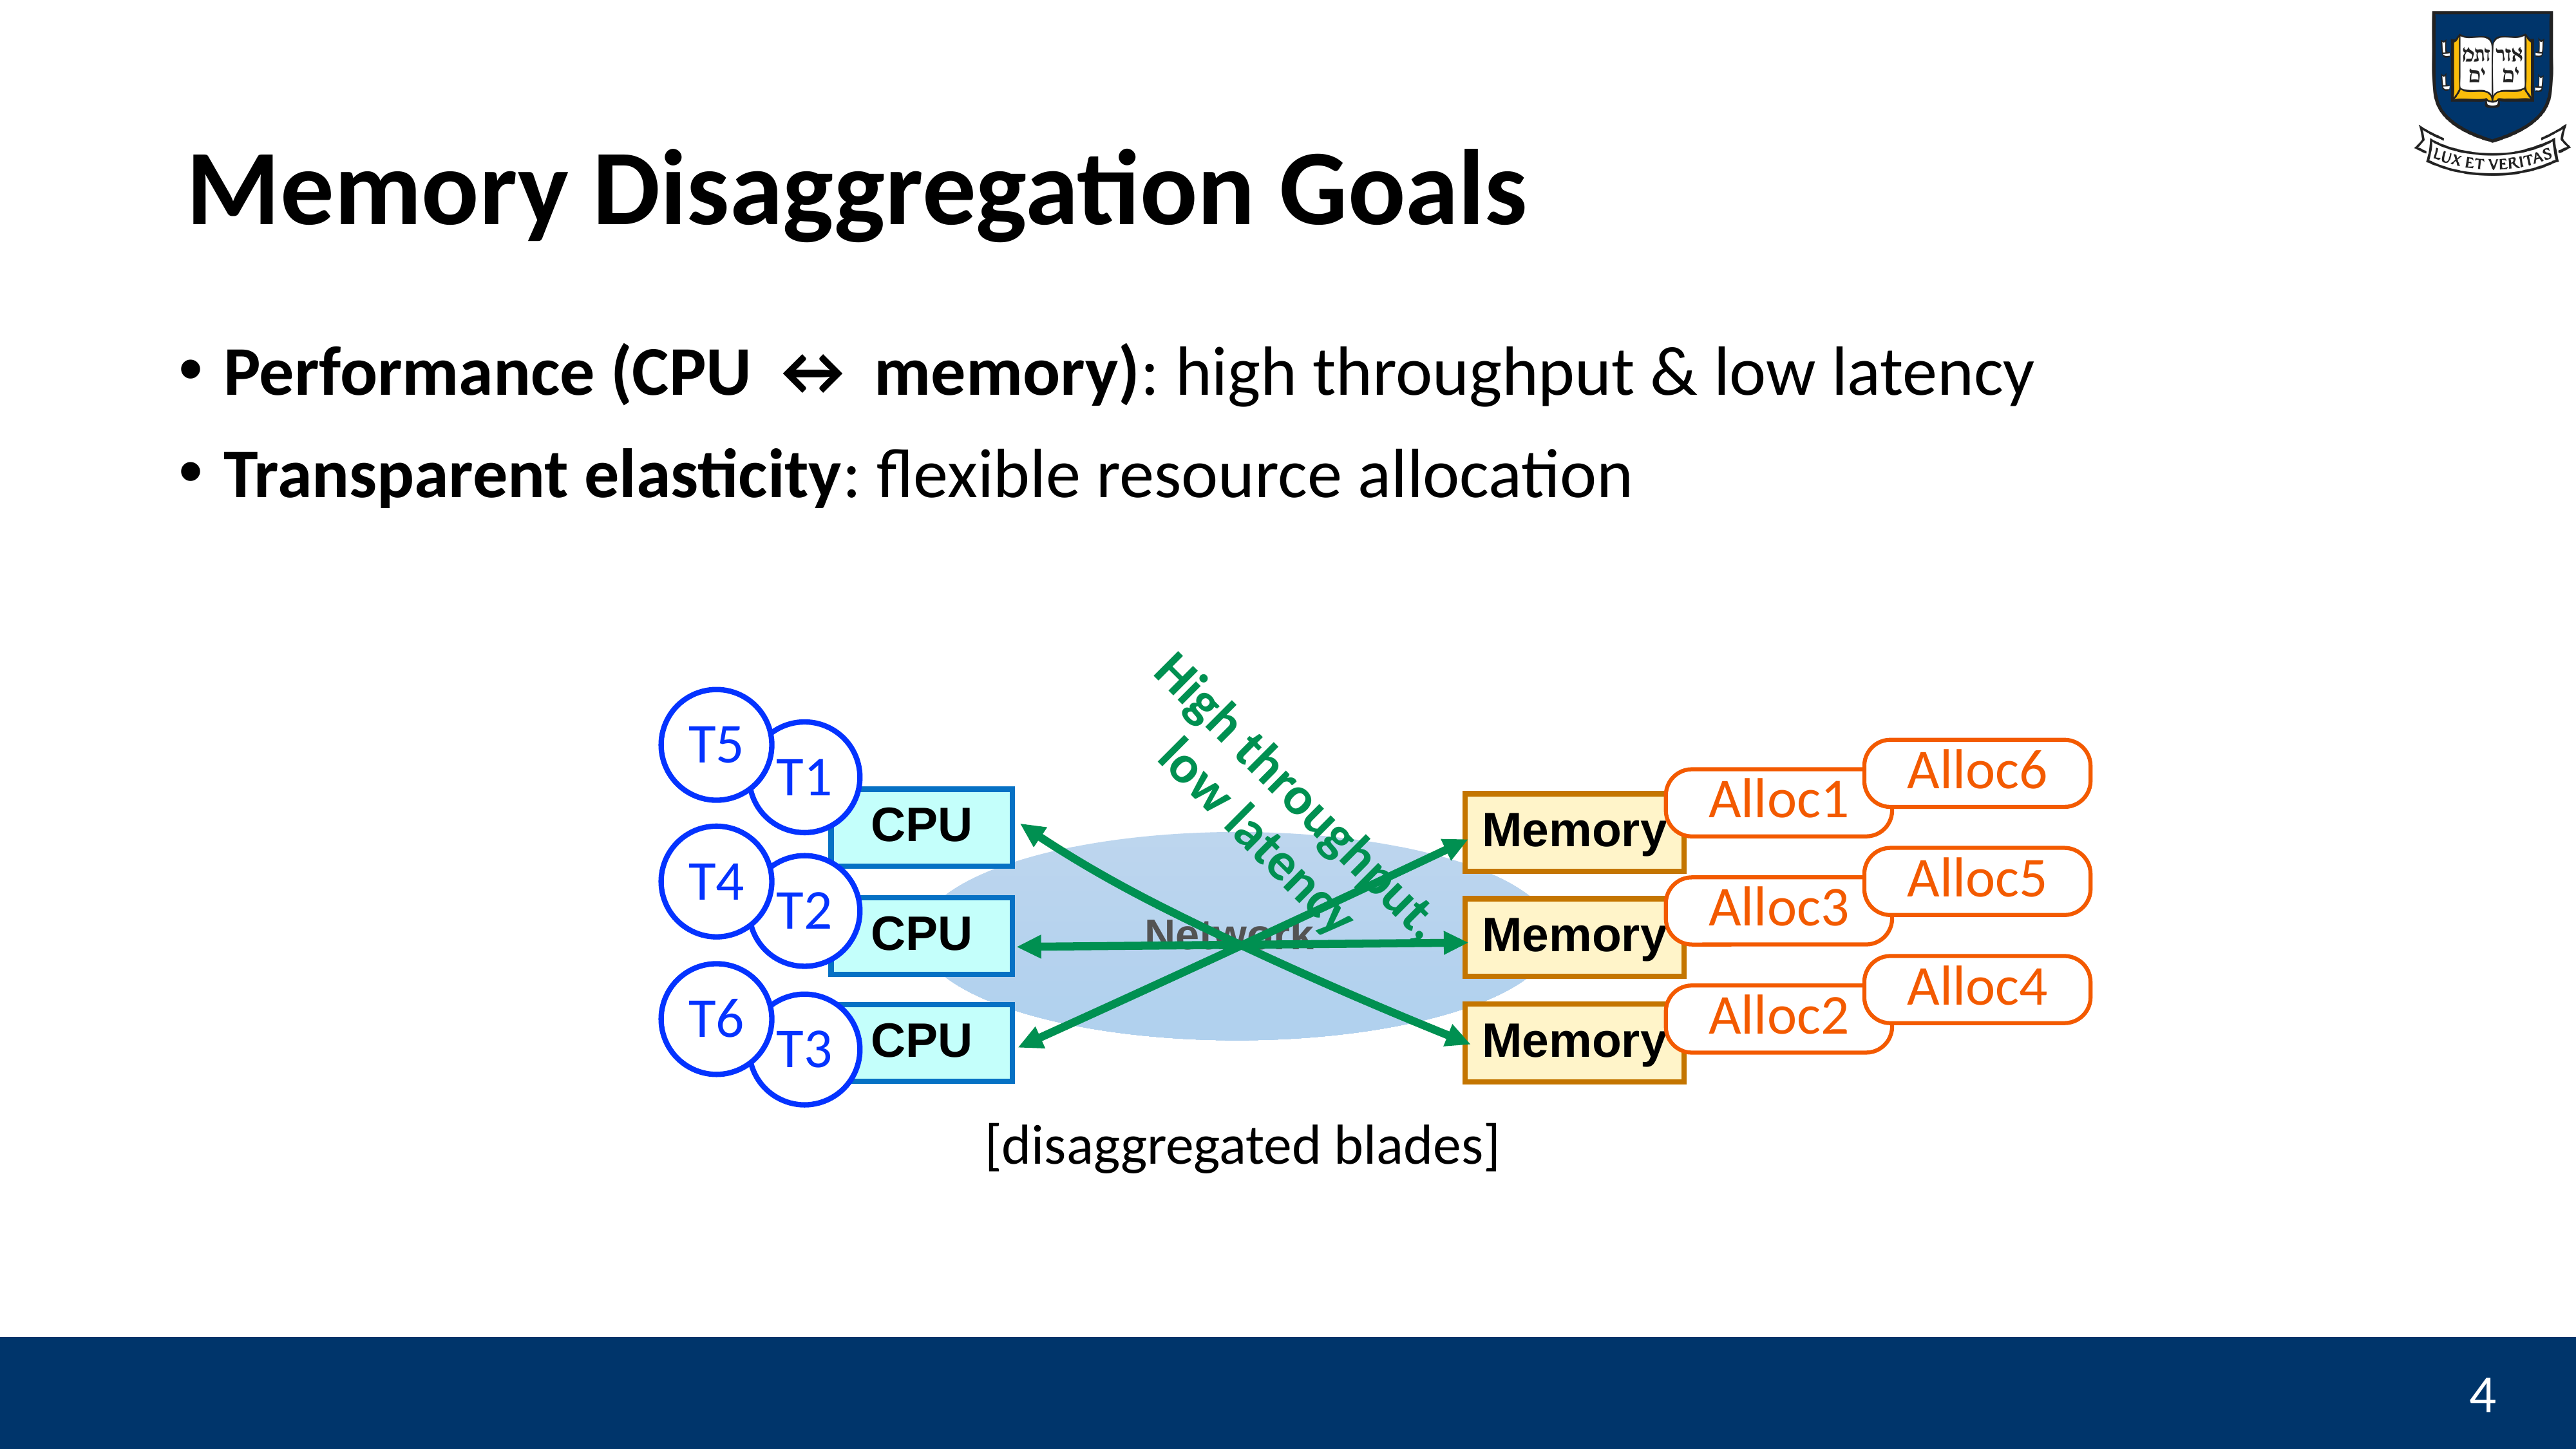

# Memory Disaggregation Goals
Performance (CPU ↔ memory): high throughput & low latency
Transparent elasticity: flexible resource allocation
T5
High throughput,
low latency

T1
Alloc6
Alloc1
CPU
Memory

Network
CPU
Memory
Memory
CPU
T4
Alloc5
T2
Alloc3
Alloc4
T6
Alloc2
T3
[disaggregated blades]
4